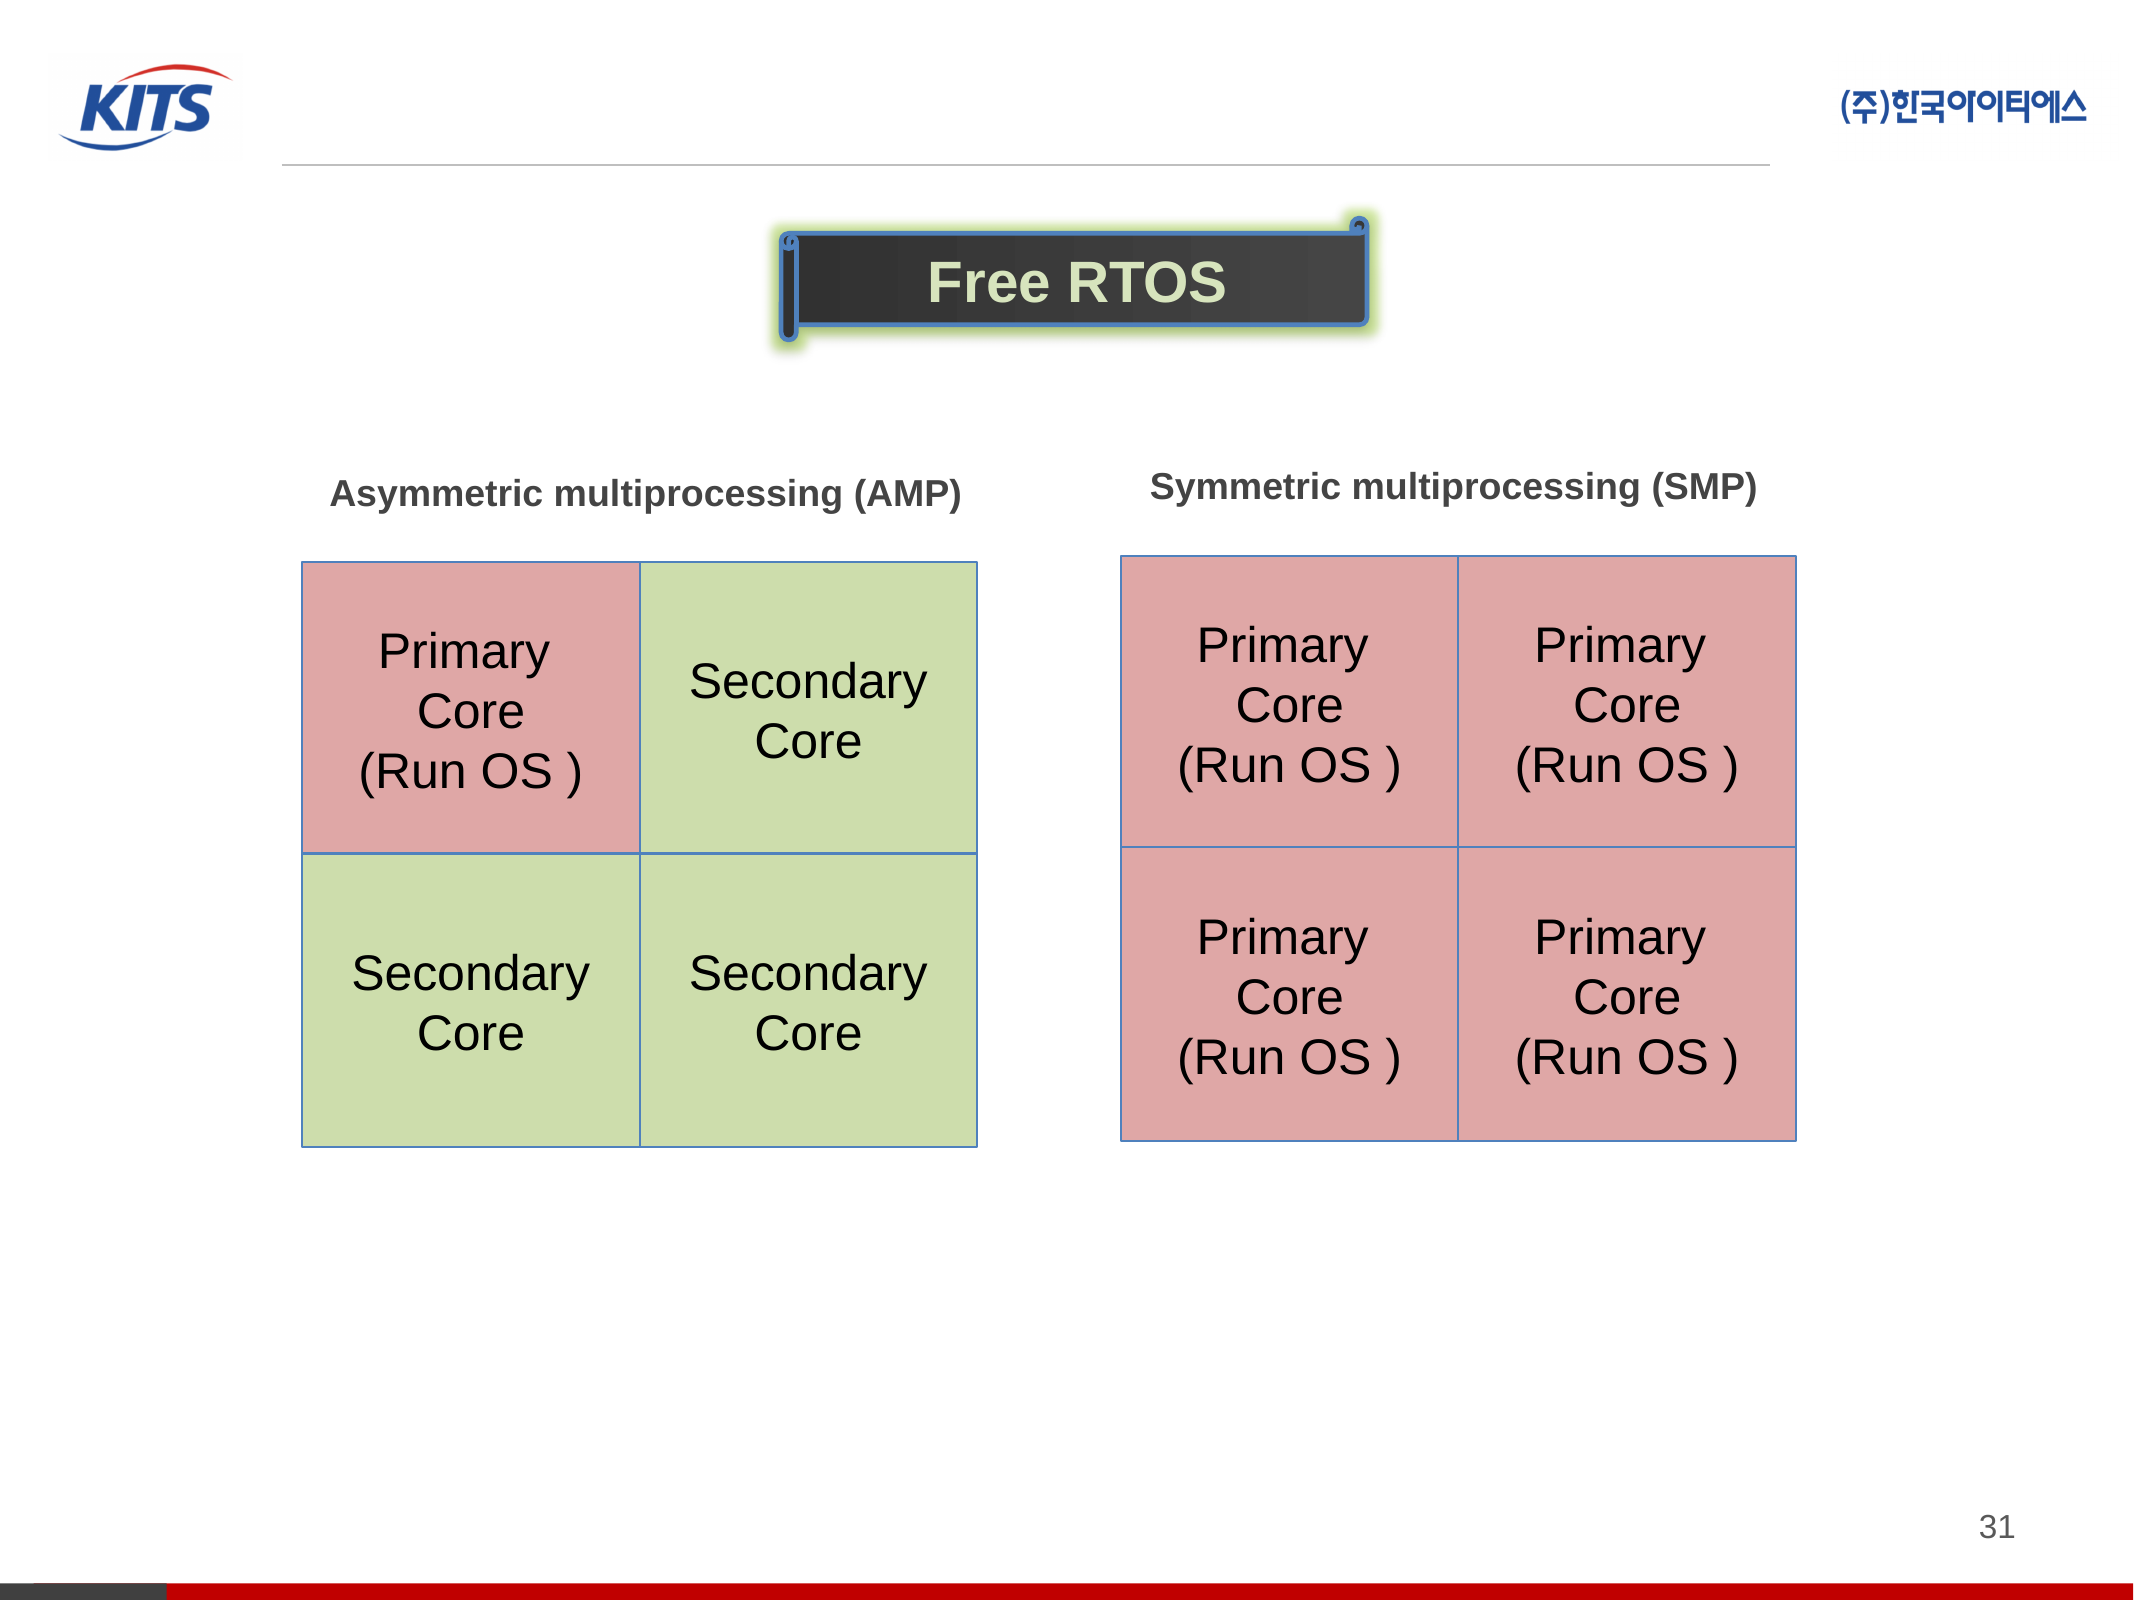

Free RTOS
Symmetric multiprocessing (SMP)
Asymmetric multiprocessing (AMP)
Primary
Core
(Run OS )
Primary
Core
(Run OS )
Primary
Core
(Run OS )
Secondary Core
Primary
Core
(Run OS )
Primary
Core
(Run OS )
Secondary Core
Secondary Core
31